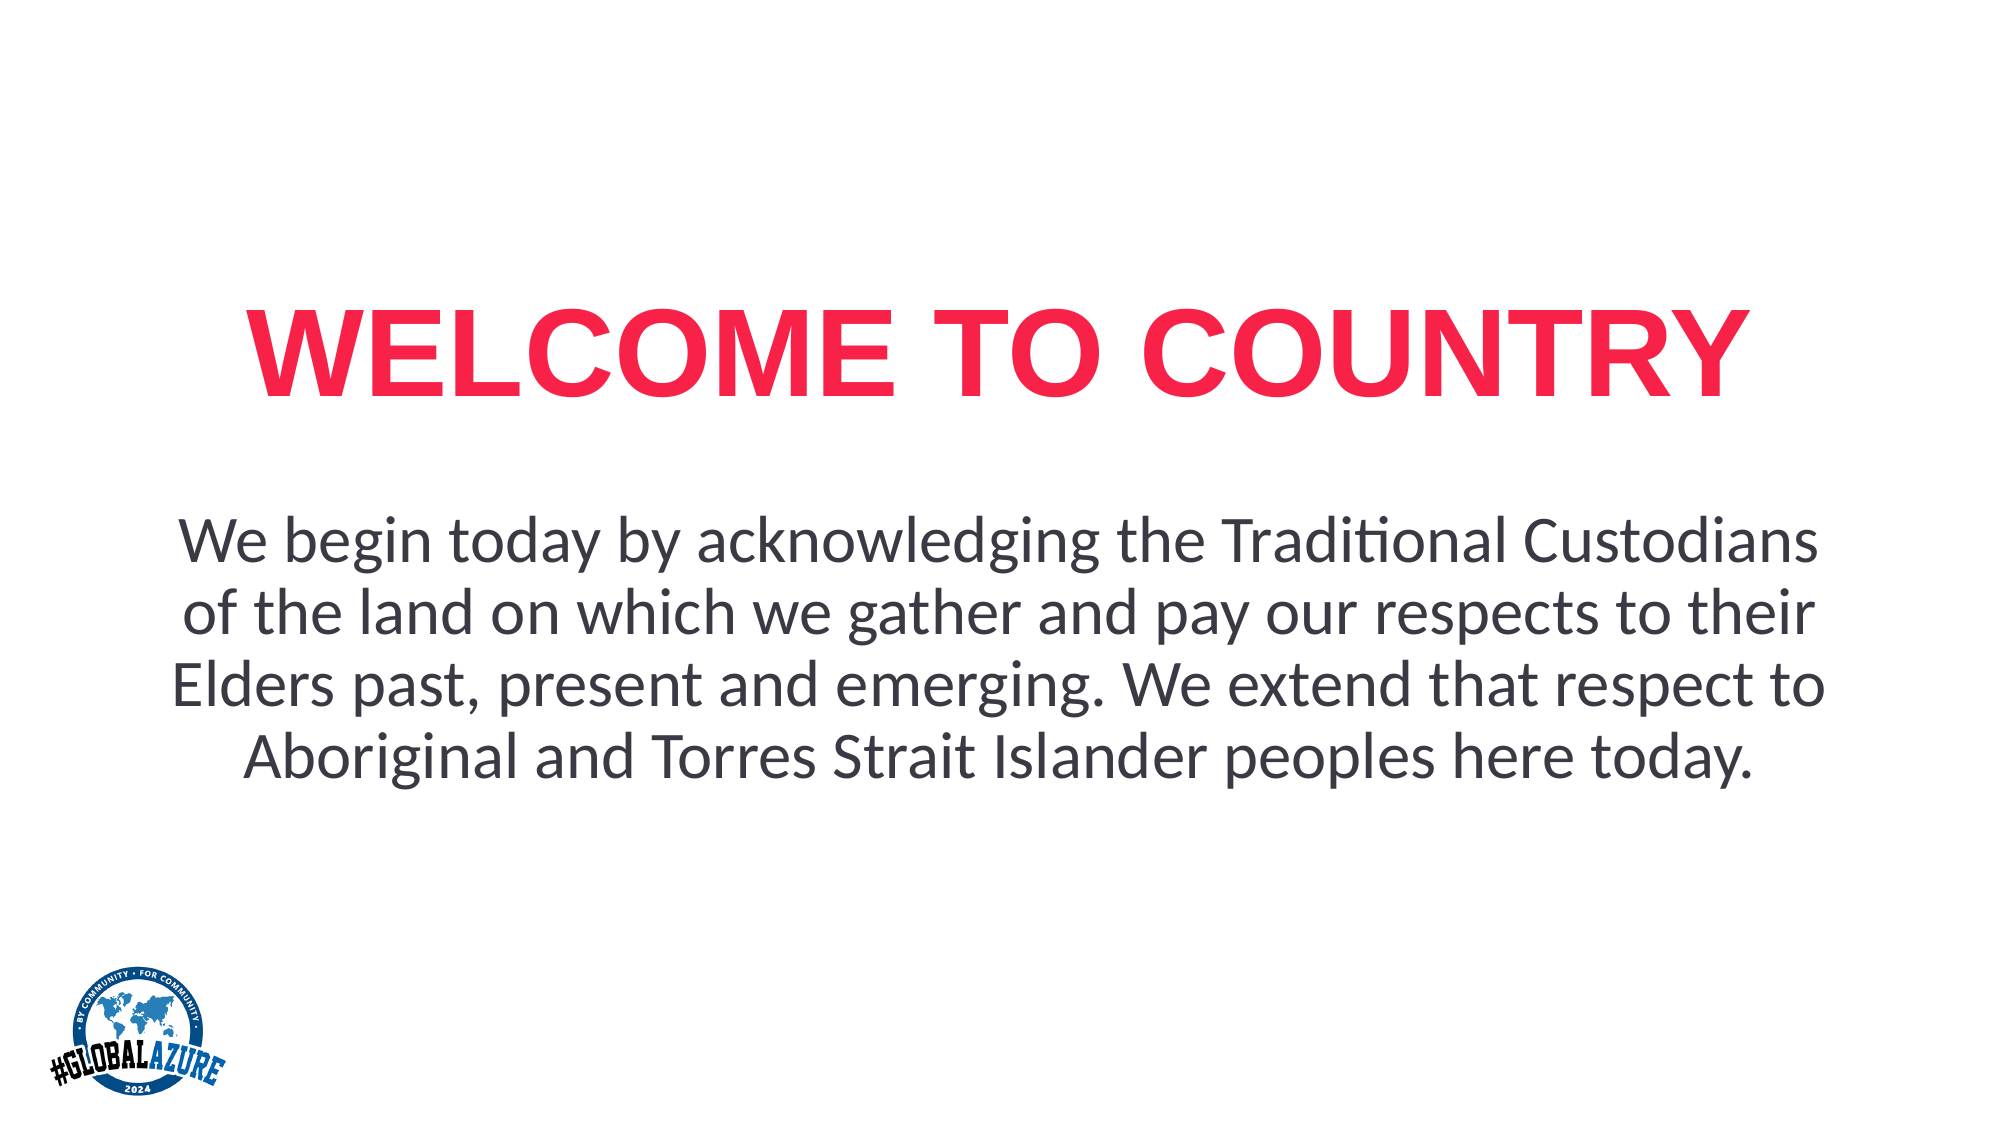

# Welcome to Country
We begin today by acknowledging the Traditional Custodians of the land on which we gather and pay our respects to their Elders past, present and emerging. We extend that respect to Aboriginal and Torres Strait Islander peoples here today.